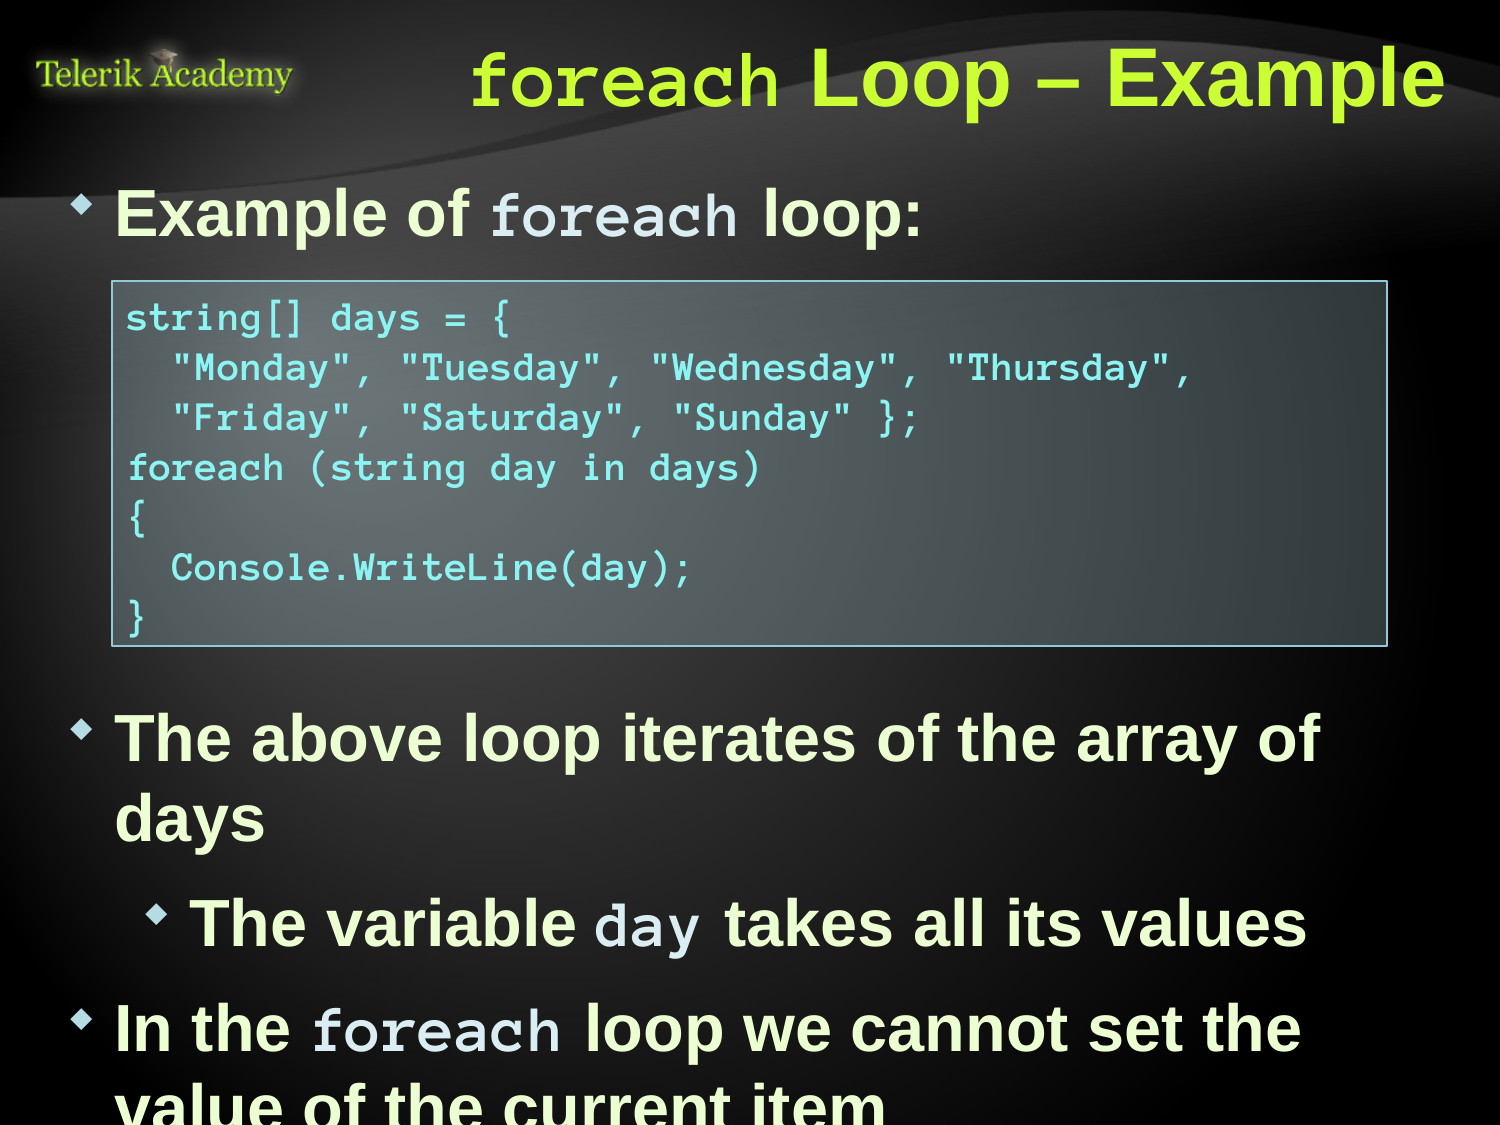

# foreach Loop – Example
Example of foreach loop:
string[] days = {
  "Monday", "Tuesday", "Wednesday", "Thursday",
  "Friday", "Saturday", "Sunday" };
foreach (string day in days)
{
  Console.WriteLine(day);
}
The above loop iterates of the array of days
The variable day takes all its values
In the foreach loop we cannot set the value of the current item